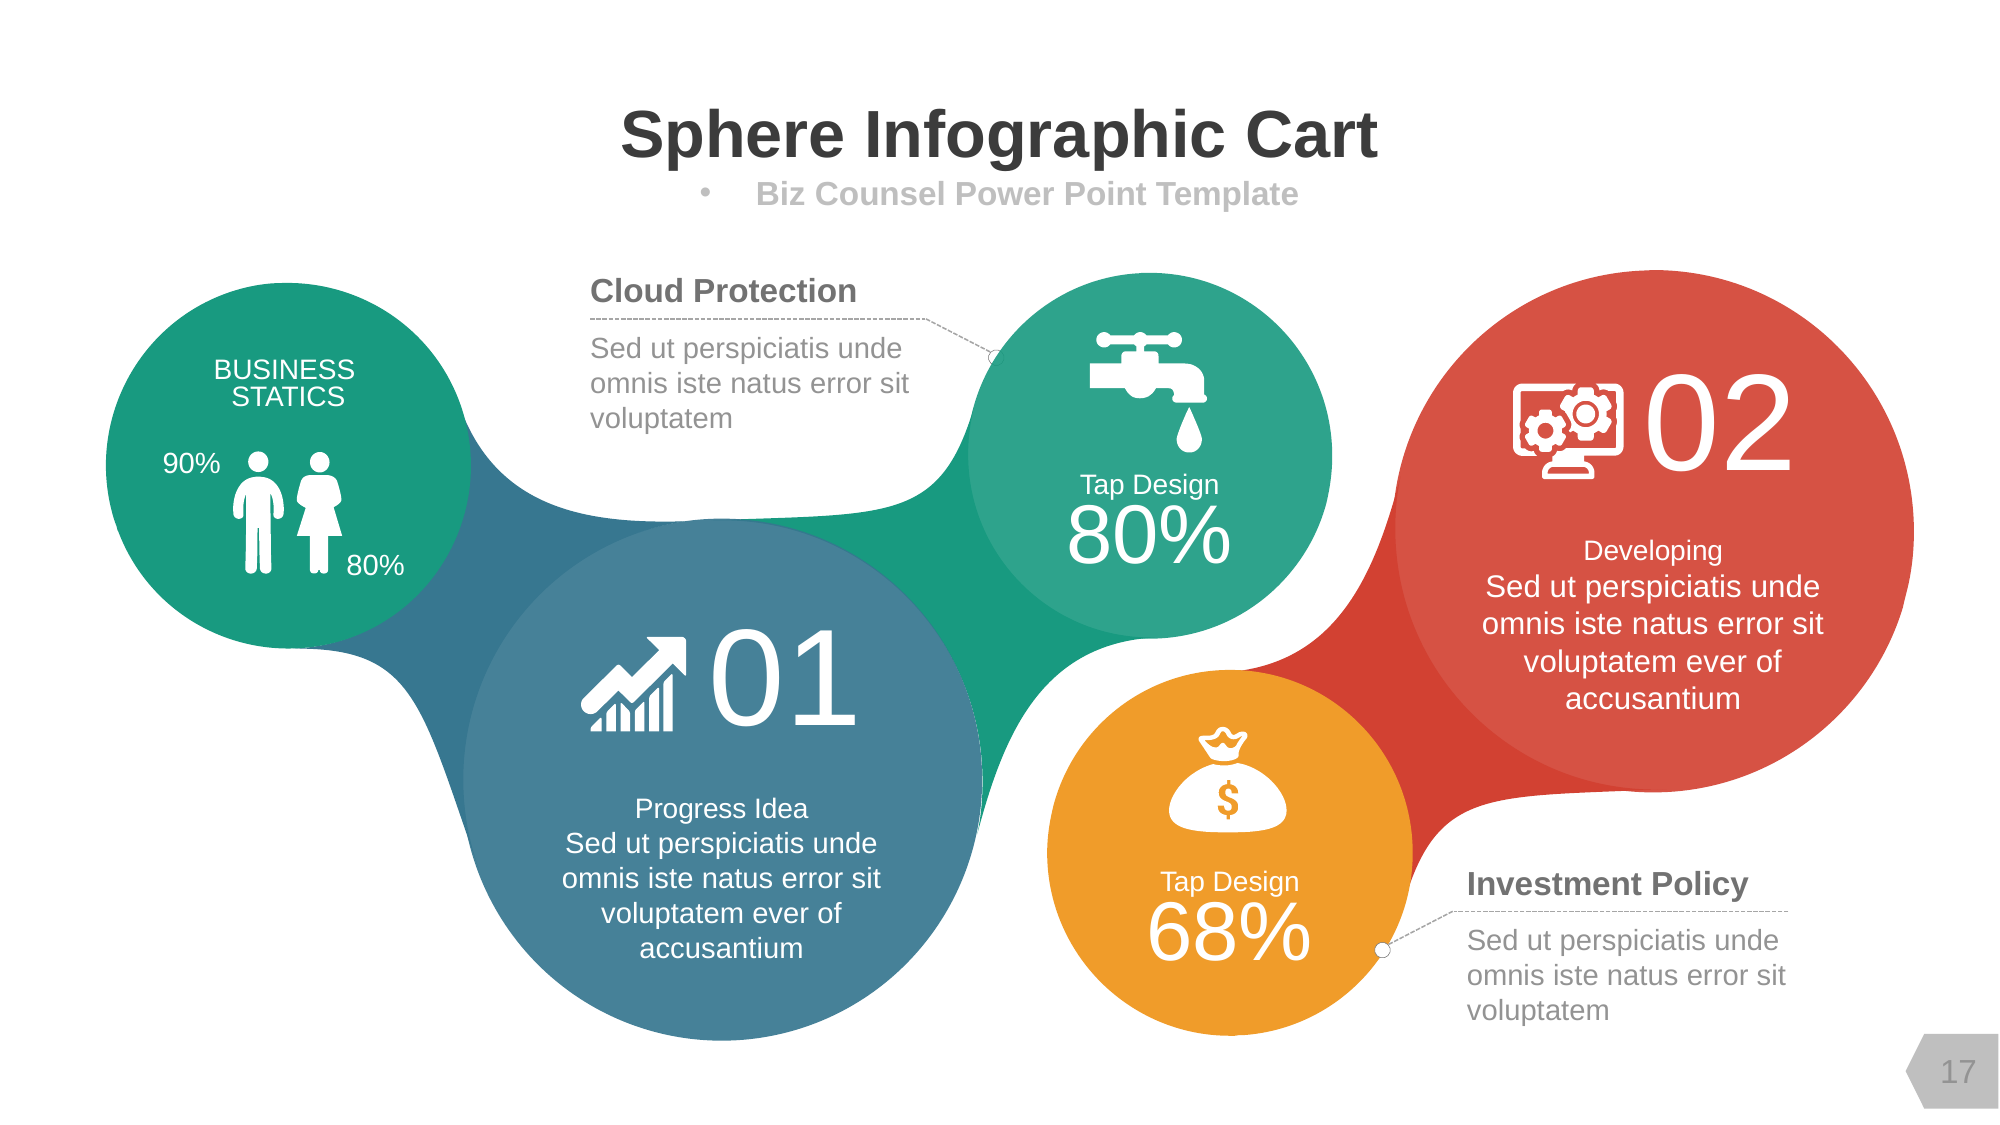

Sphere Infographic Cart
Biz Counsel Power Point Template
Cloud Protection
Developing
Sed ut perspiciatis unde omnis iste natus error sit voluptatem ever of accusantium
02

Tap Design
80%

BUSINESS
STATICS
90%

80%

Sed ut perspiciatis unde omnis iste natus error sit voluptatem

Progress Idea
Sed ut perspiciatis unde omnis iste natus error sit voluptatem ever of accusantium
01

Tap Design
68%

Investment Policy

Sed ut perspiciatis unde omnis iste natus error sit voluptatem